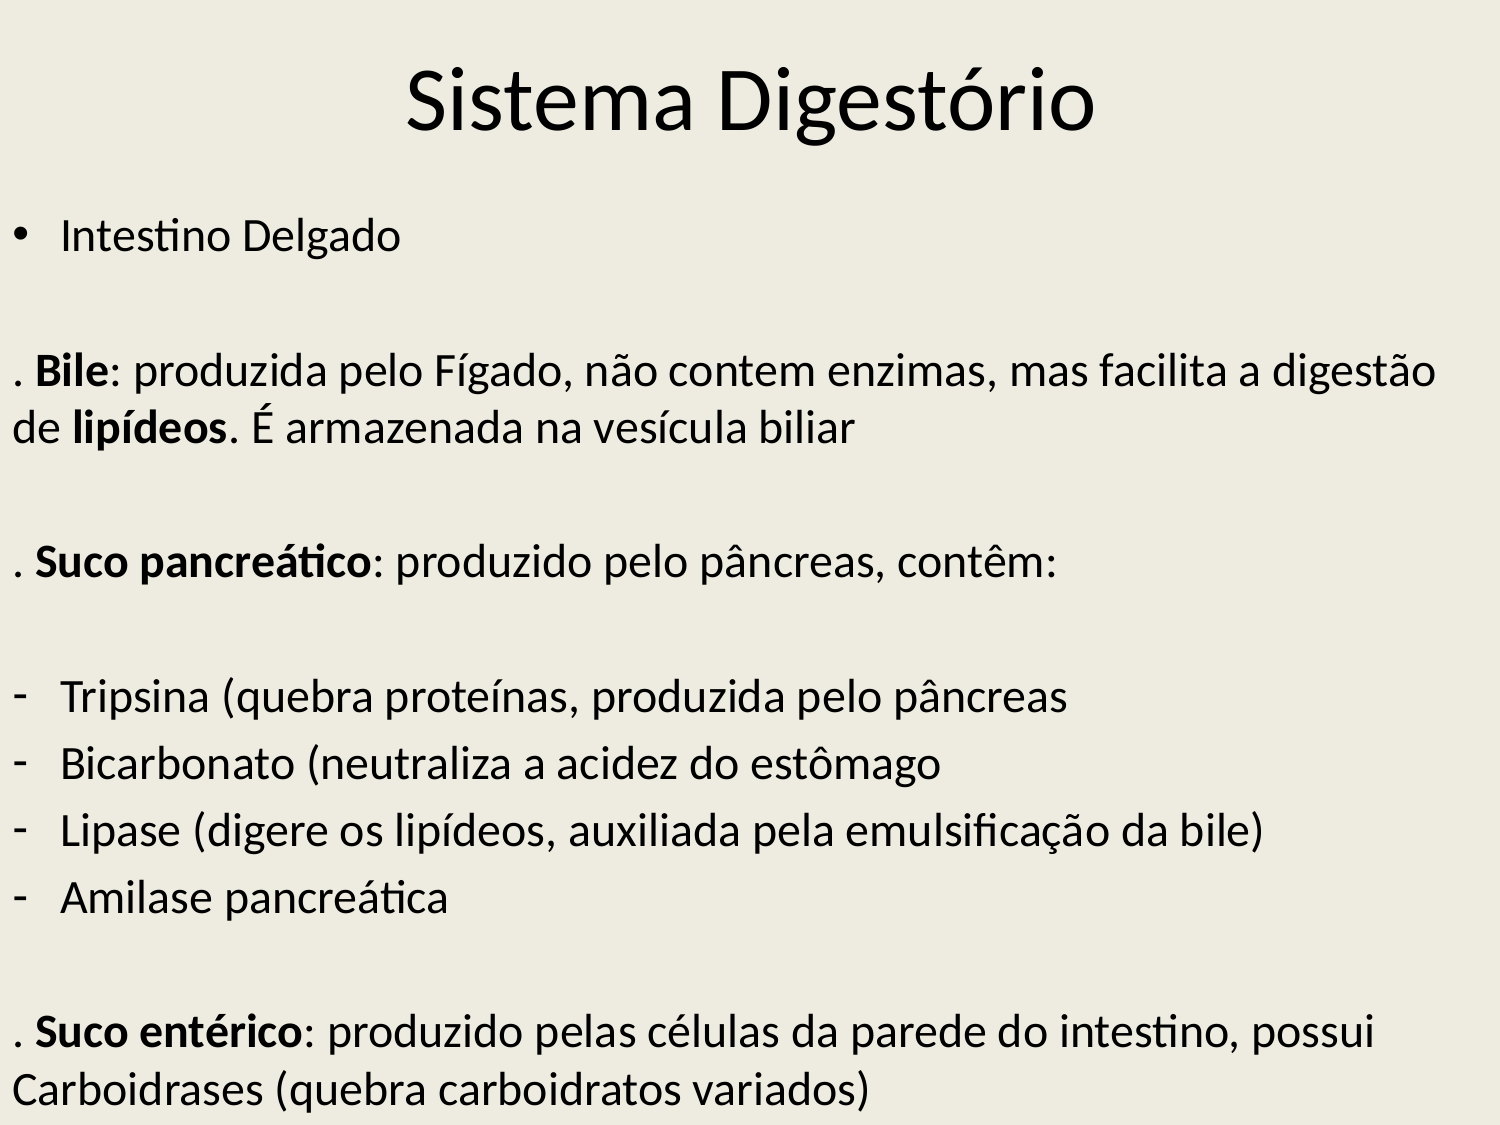

# Sistema Digestório
Intestino Delgado

. Bile: produzida pelo Fígado, não contem enzimas, mas facilita a digestão de lipídeos. É armazenada na vesícula biliar

. Suco pancreático: produzido pelo pâncreas, contêm:

Tripsina (quebra proteínas, produzida pelo pâncreas
Bicarbonato (neutraliza a acidez do estômago
Lipase (digere os lipídeos, auxiliada pela emulsificação da bile)
Amilase pancreática

. Suco entérico: produzido pelas células da parede do intestino, possui Carboidrases (quebra carboidratos variados)